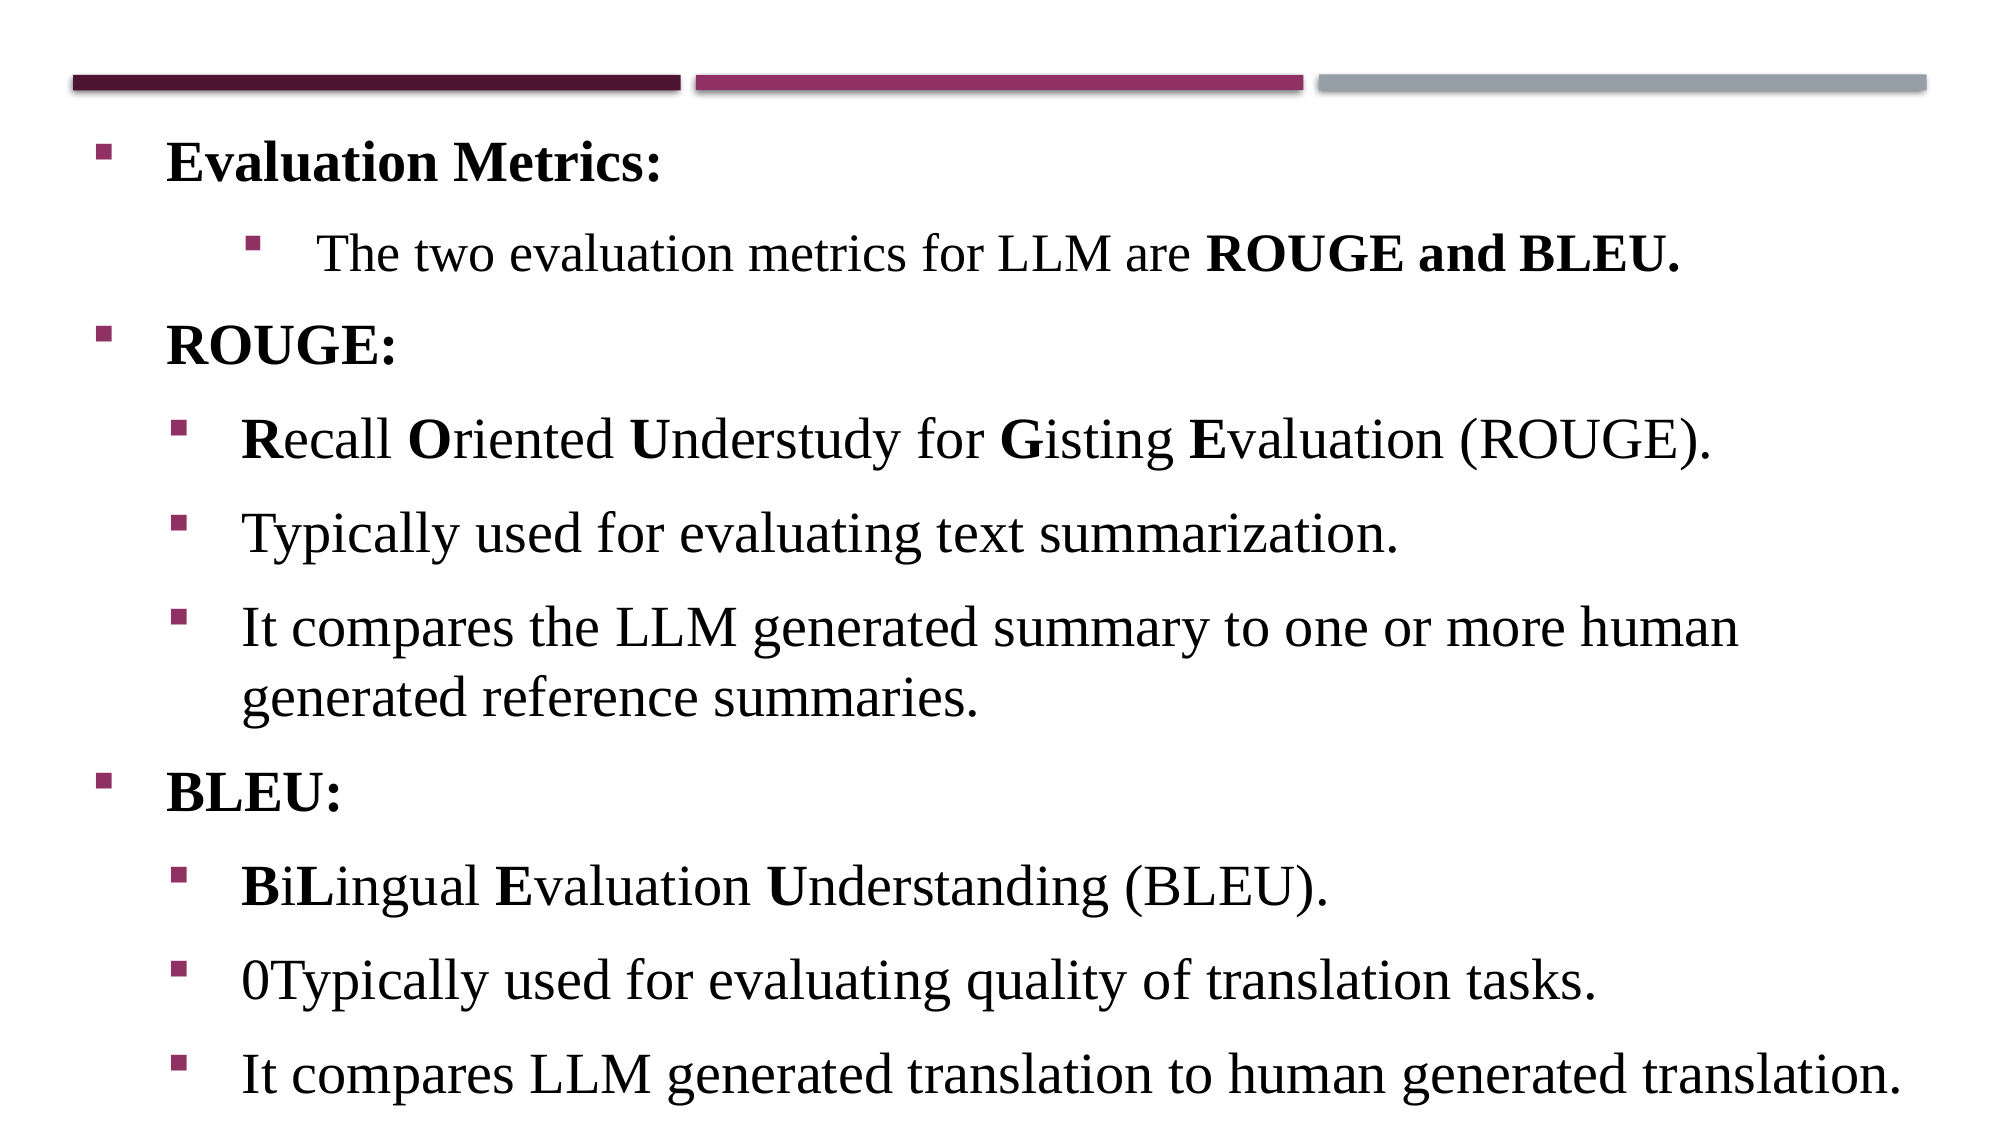

Evaluation Metrics:
The two evaluation metrics for LLM are ROUGE and BLEU.
ROUGE:
Recall Oriented Understudy for Gisting Evaluation (ROUGE).
Typically used for evaluating text summarization.
It compares the LLM generated summary to one or more human generated reference summaries.
BLEU:
BiLingual Evaluation Understanding (BLEU).
0Typically used for evaluating quality of translation tasks.
It compares LLM generated translation to human generated translation.